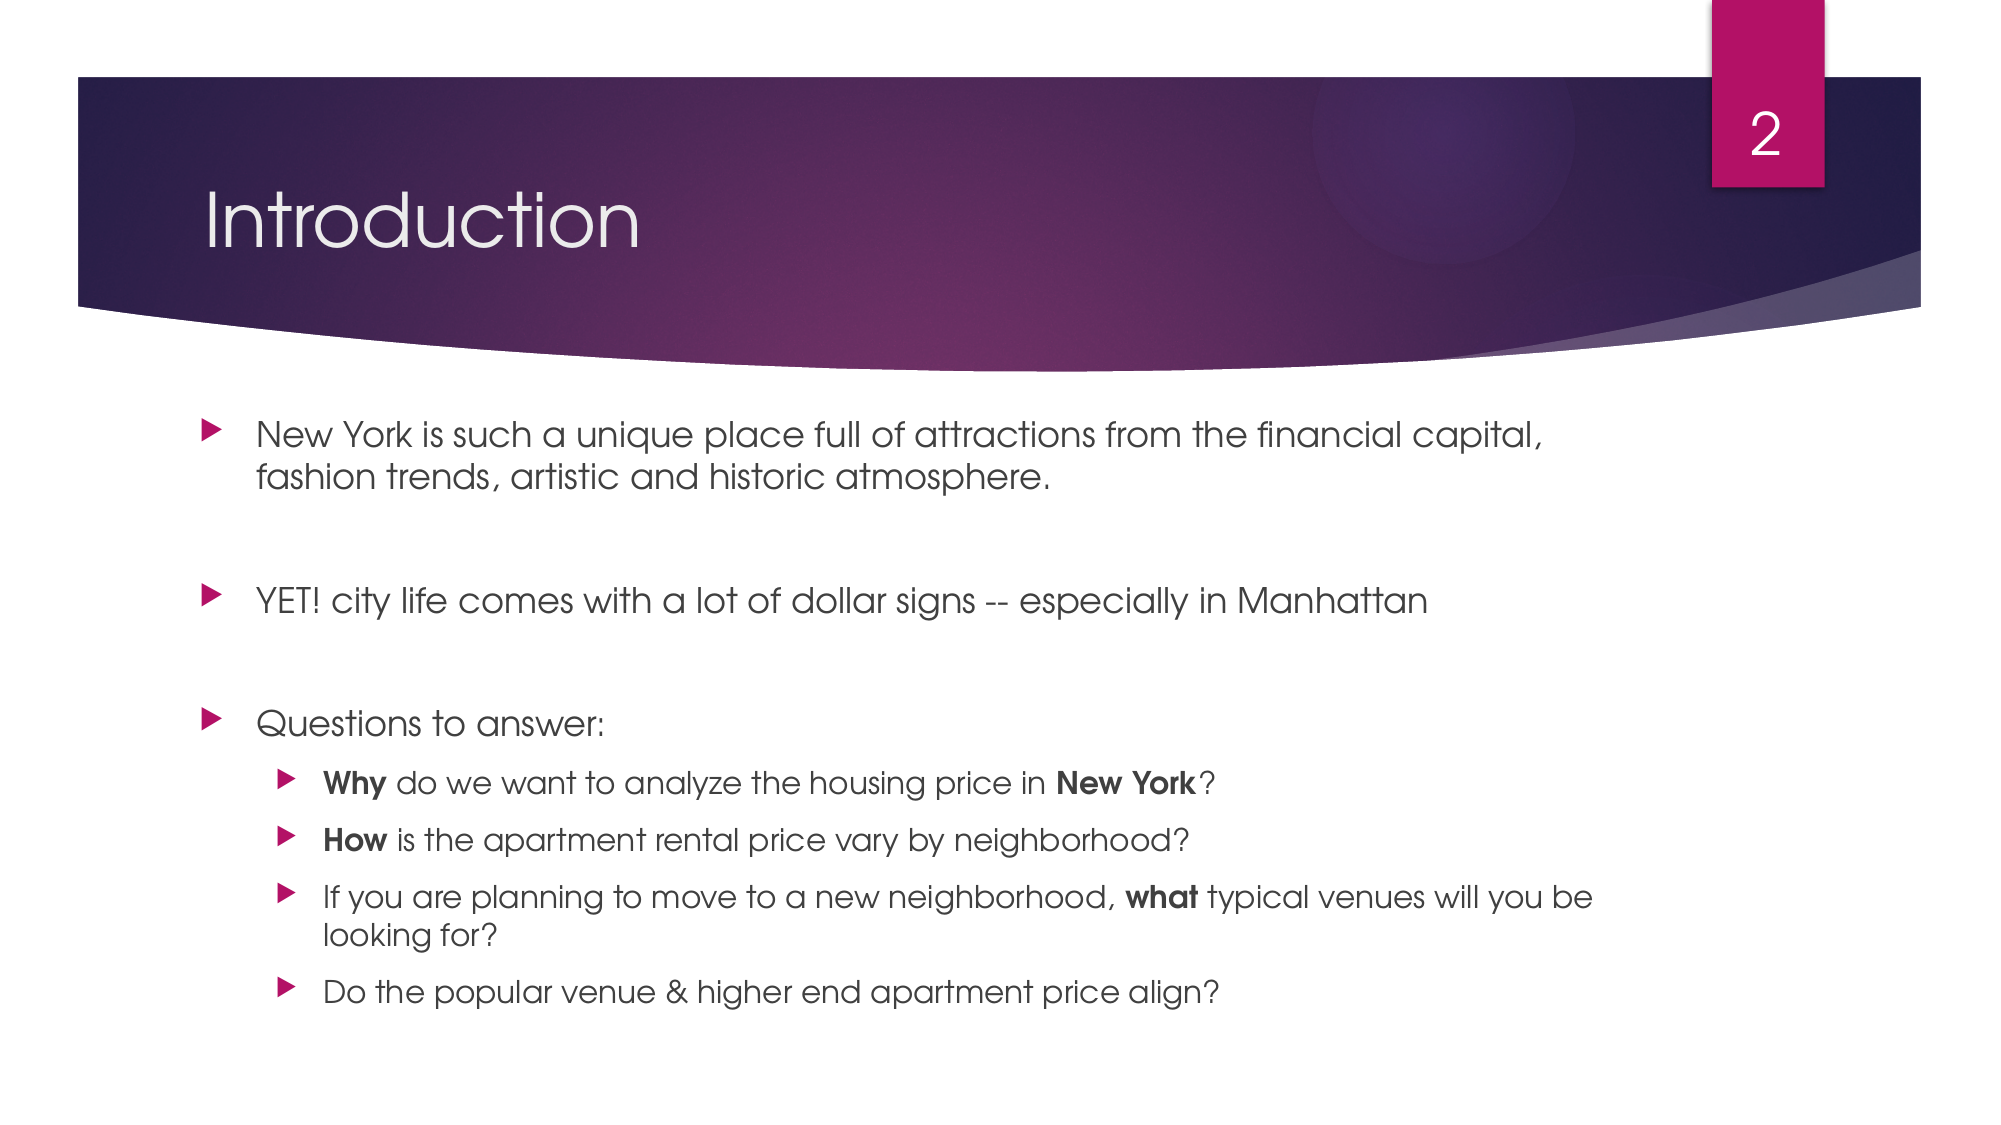

2
# Introduction
New York is such a unique place full of attractions from the financial capital, fashion trends, artistic and historic atmosphere.

YET! city life comes with a lot of dollar signs -- especially in Manhattan

Questions to answer:
Why do we want to analyze the housing price in New York?
How is the apartment rental price vary by neighborhood?
If you are planning to move to a new neighborhood, what typical venues will you be looking for?
Do the popular venue & higher end apartment price align?